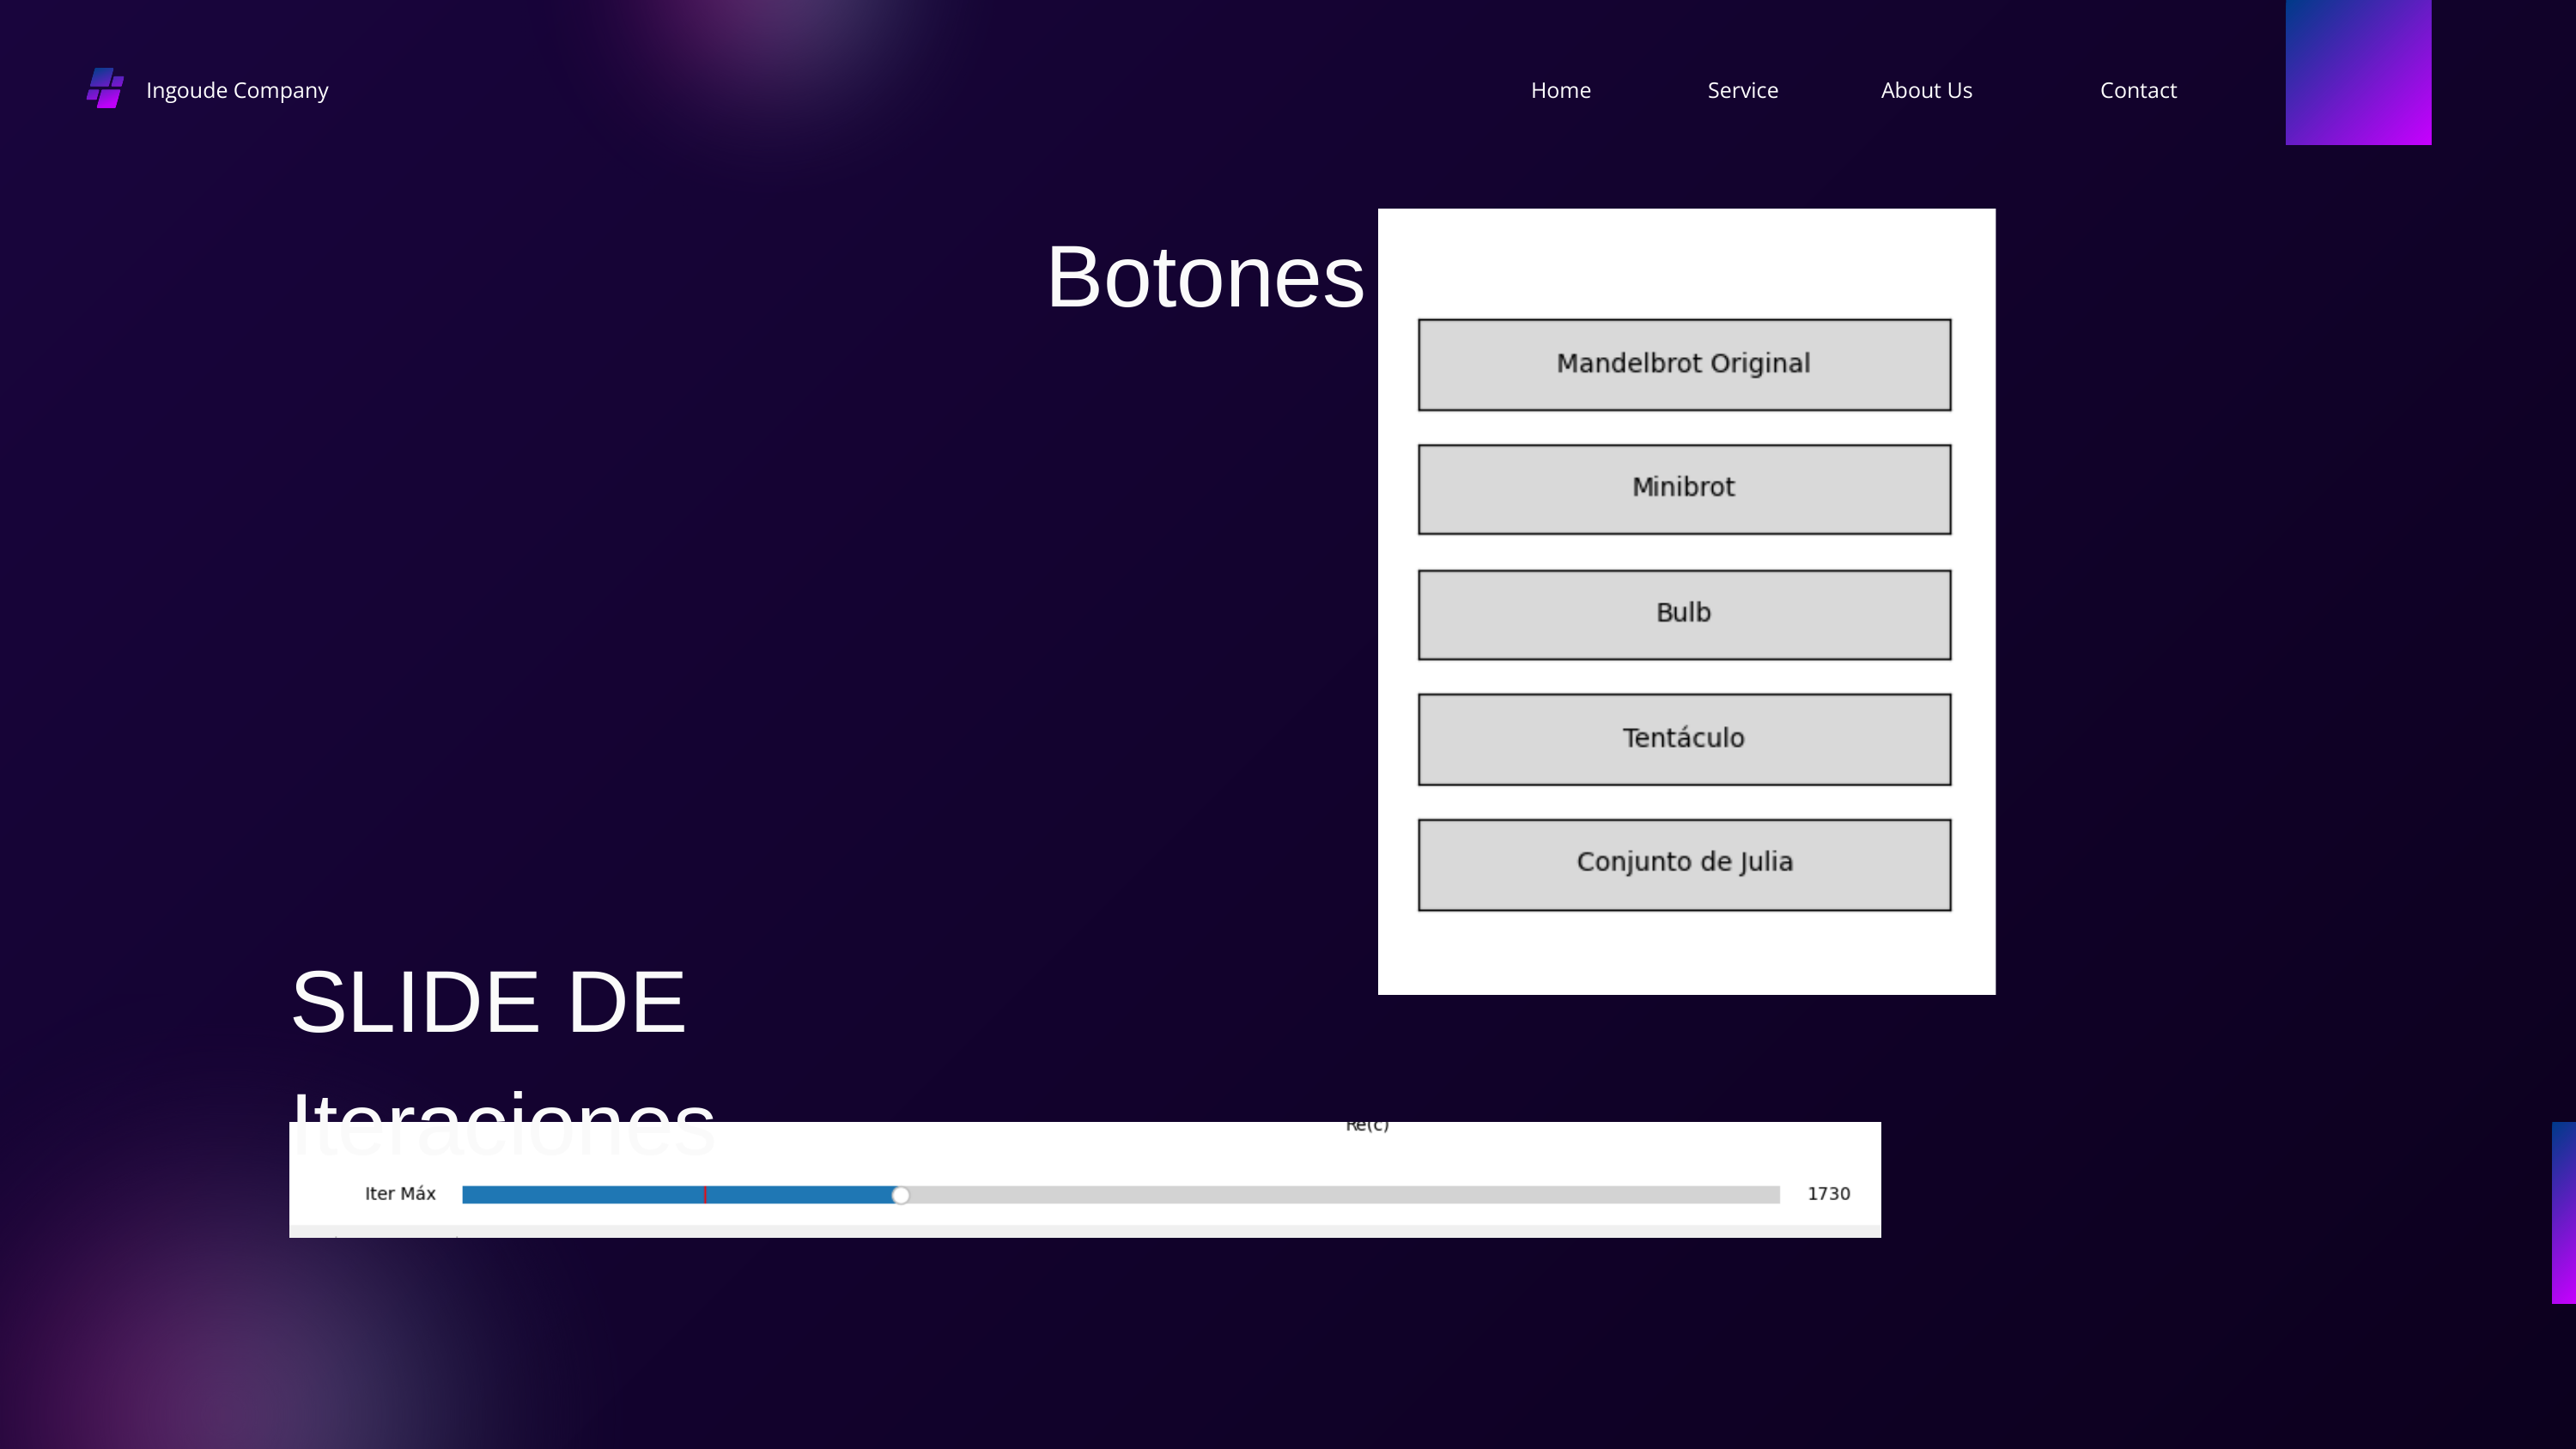

Ingoude Company
Home
Service
About Us
Contact
Botones

SLIDE DE Iteraciones